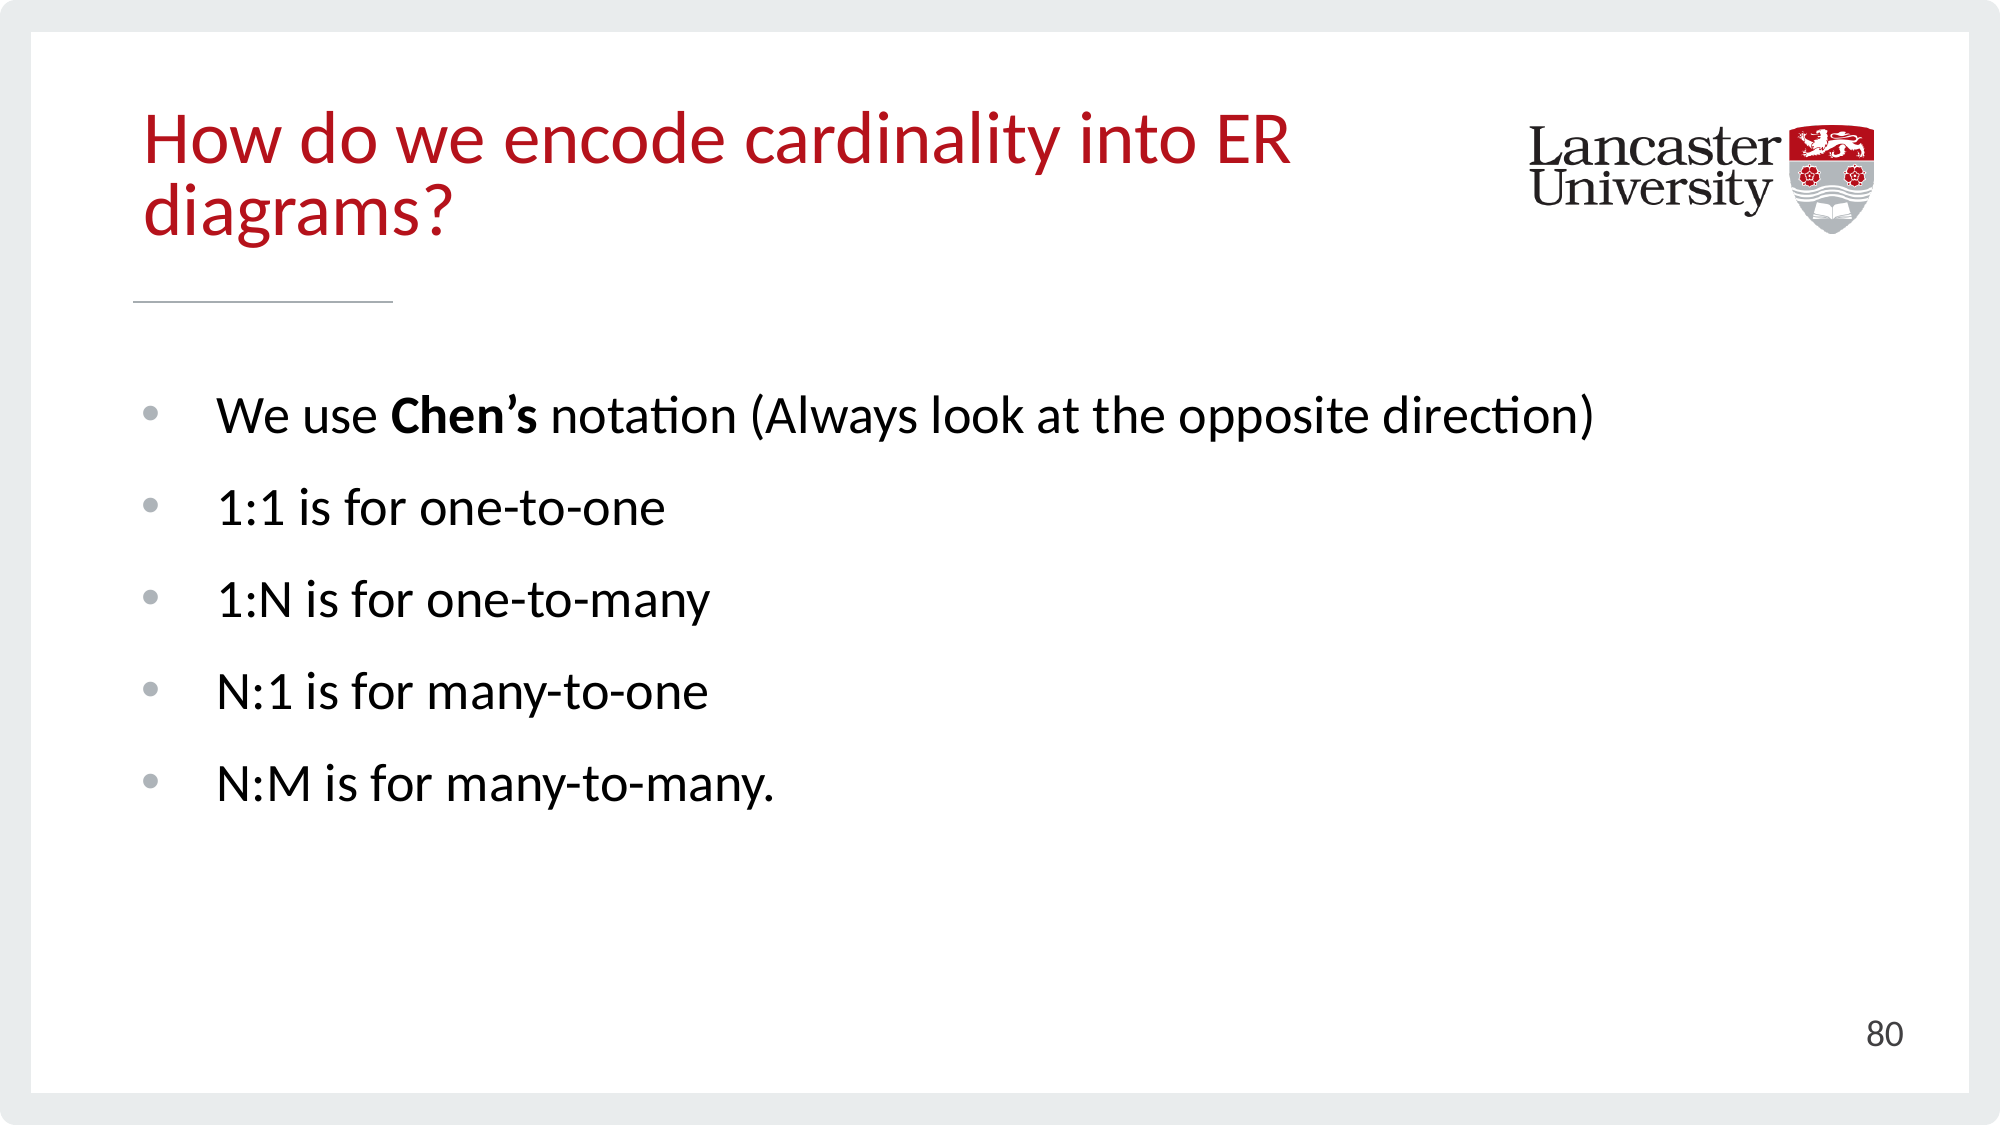

# How do we encode cardinality into ER diagrams?
We use Chen’s notation (Always look at the opposite direction)
1:1 is for one-to-one
1:N is for one-to-many
N:1 is for many-to-one
N:M is for many-to-many.
80